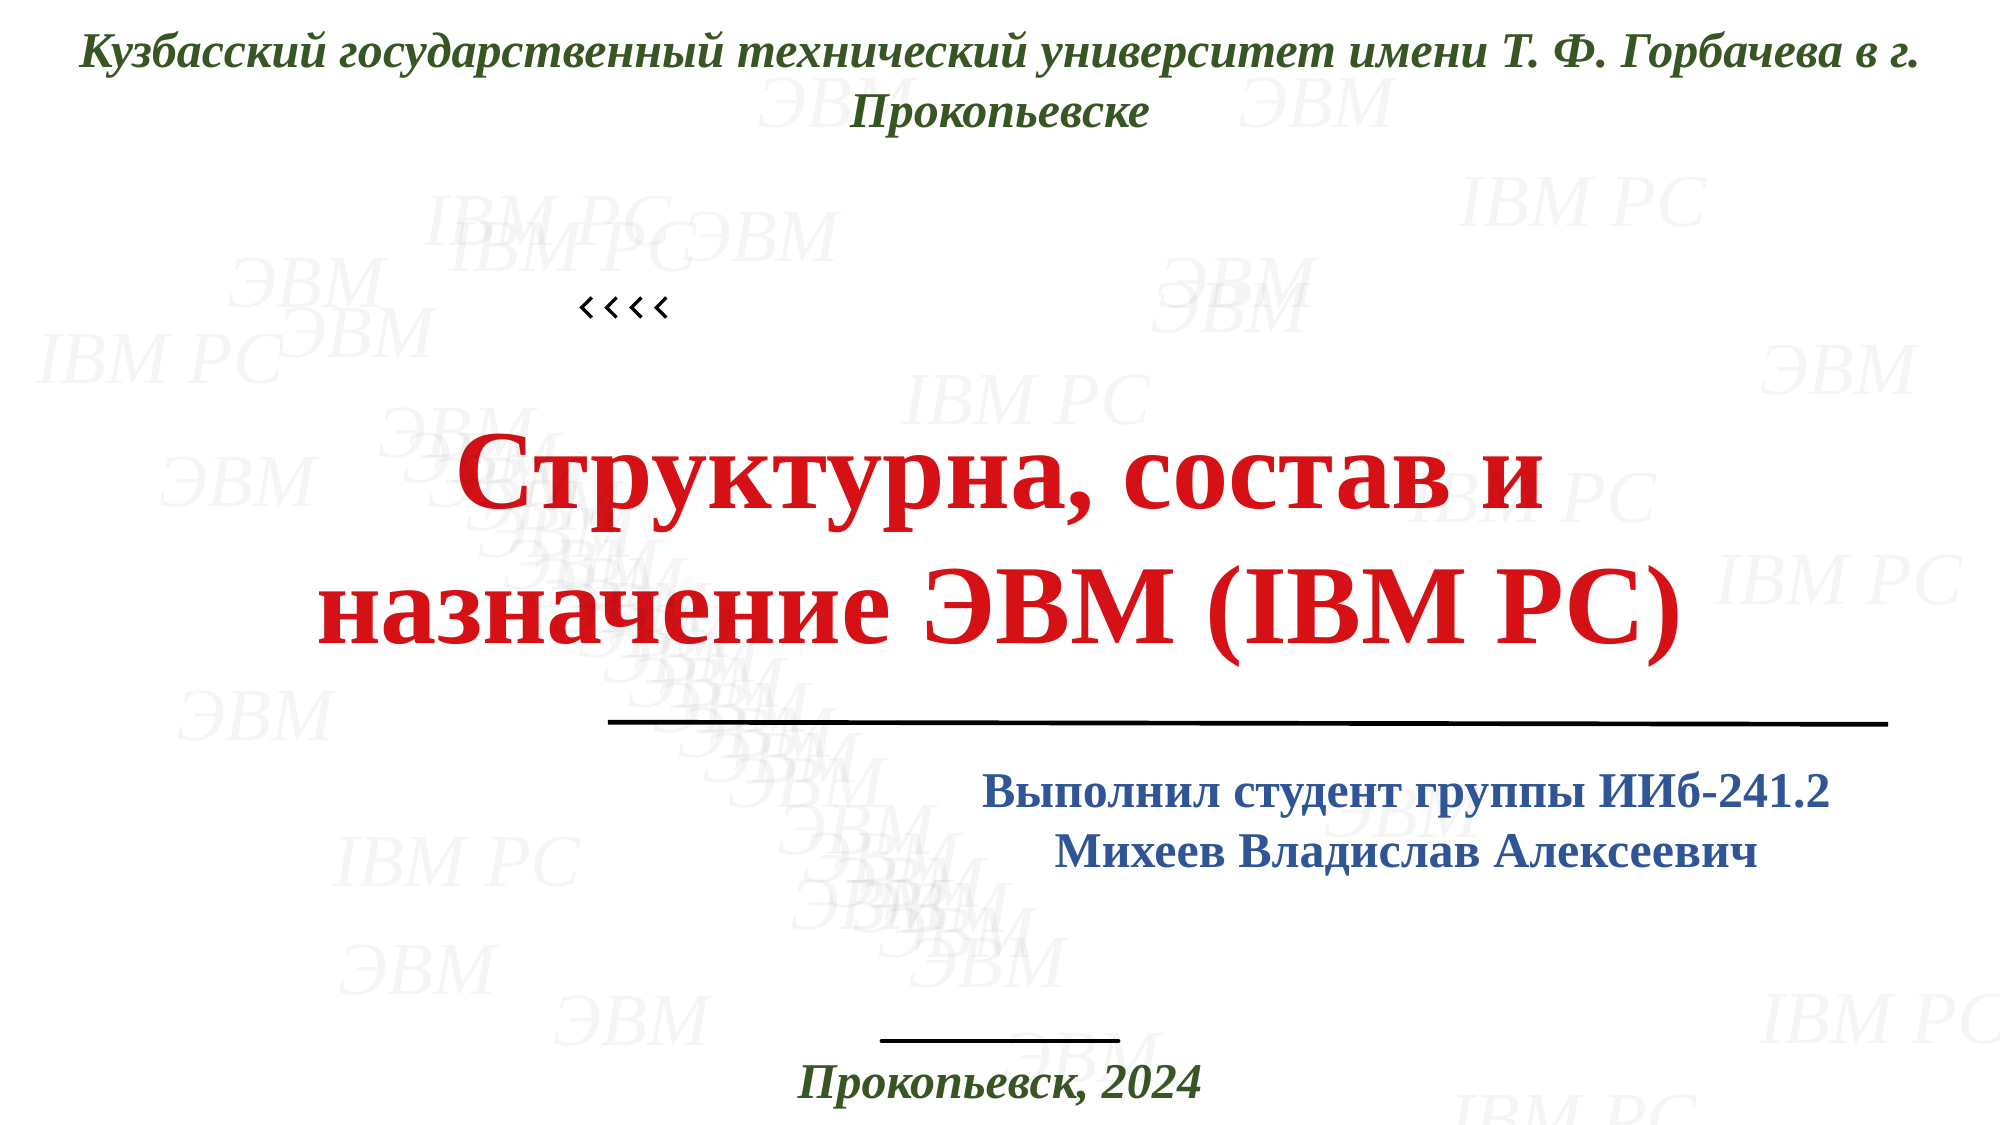

Кузбасский государственный технический университет имени Т. Ф. Горбачева в г. Прокопьевске
ЭВМ
ЭВМ
IBM PC
IBM PC
ЭВМ
IBM PC
ЭВМ
ЭВМ
ЭВМ
ЭВМ

IBM PC
ЭВМ
IBM PC
ЭВМ
Структурна, состав и назначение ЭВМ (IBM PC)
ЭВМ
ЭВМ
ЭВМ
IBM PC
ЭВМ
ЭВМ
ЭВМ
IBM PC
ЭВМ
ЭВМ
ЭВМ
ЭВМ
ЭВМ
ЭВМ
ЭВМ
ЭВМ
ЭВМ
ЭВМ
Выполнил студент группы ИИб-241.2
Михеев Владислав Алексеевич
ЭВМ
ЭВМ
ЭВМ
IBM PC
ЭВМ
ЭВМ
ЭВМ
ЭВМ
ЭВМ
ЭВМ
ЭВМ
IBM PC
ЭВМ
ЭВМ
Прокопьевск, 2024
IBM PC